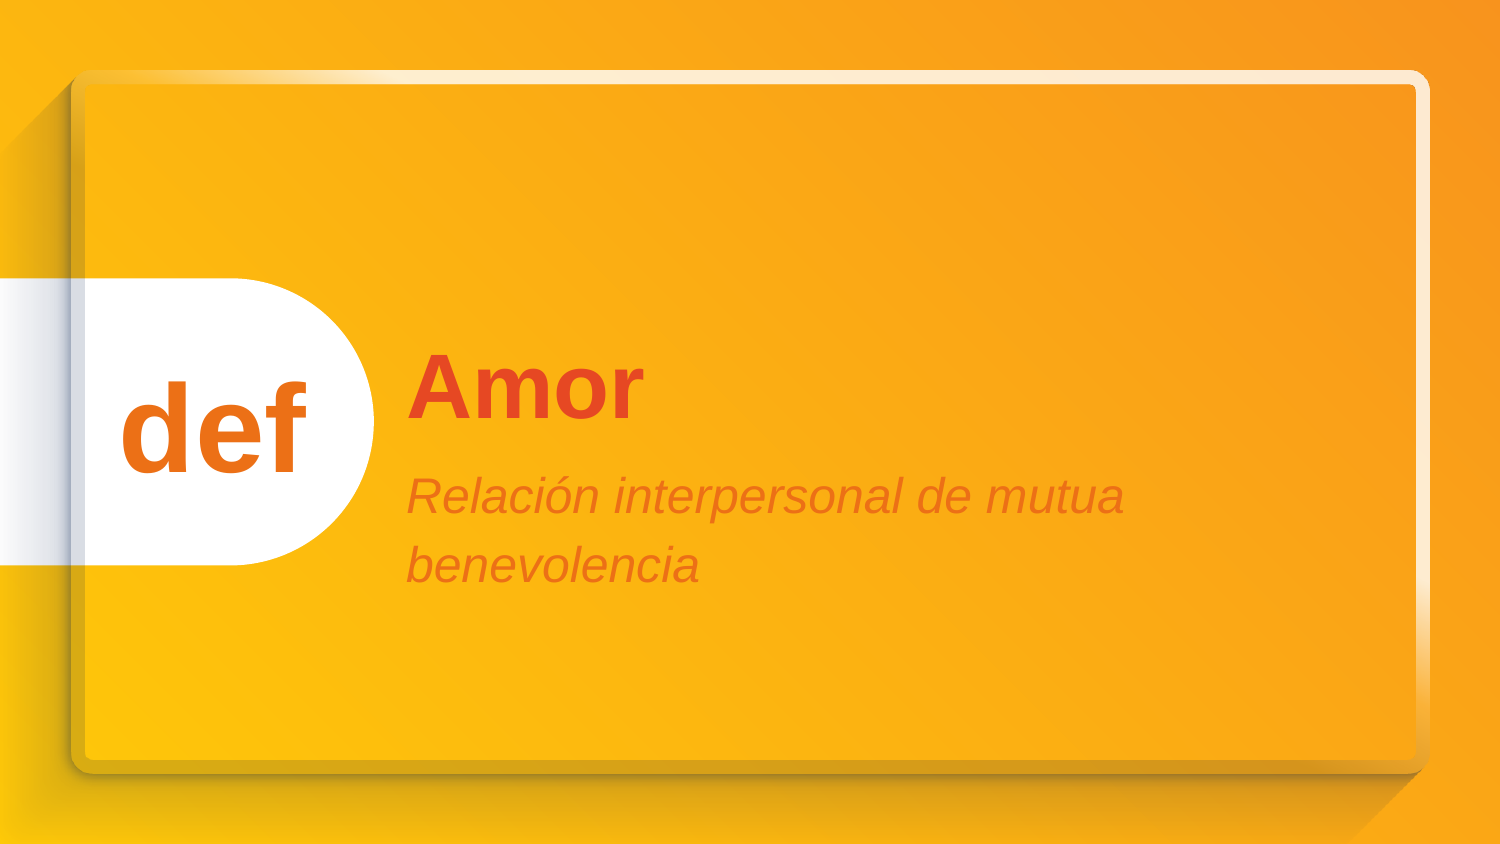

def
# Amor
Relación interpersonal de mutua benevolencia